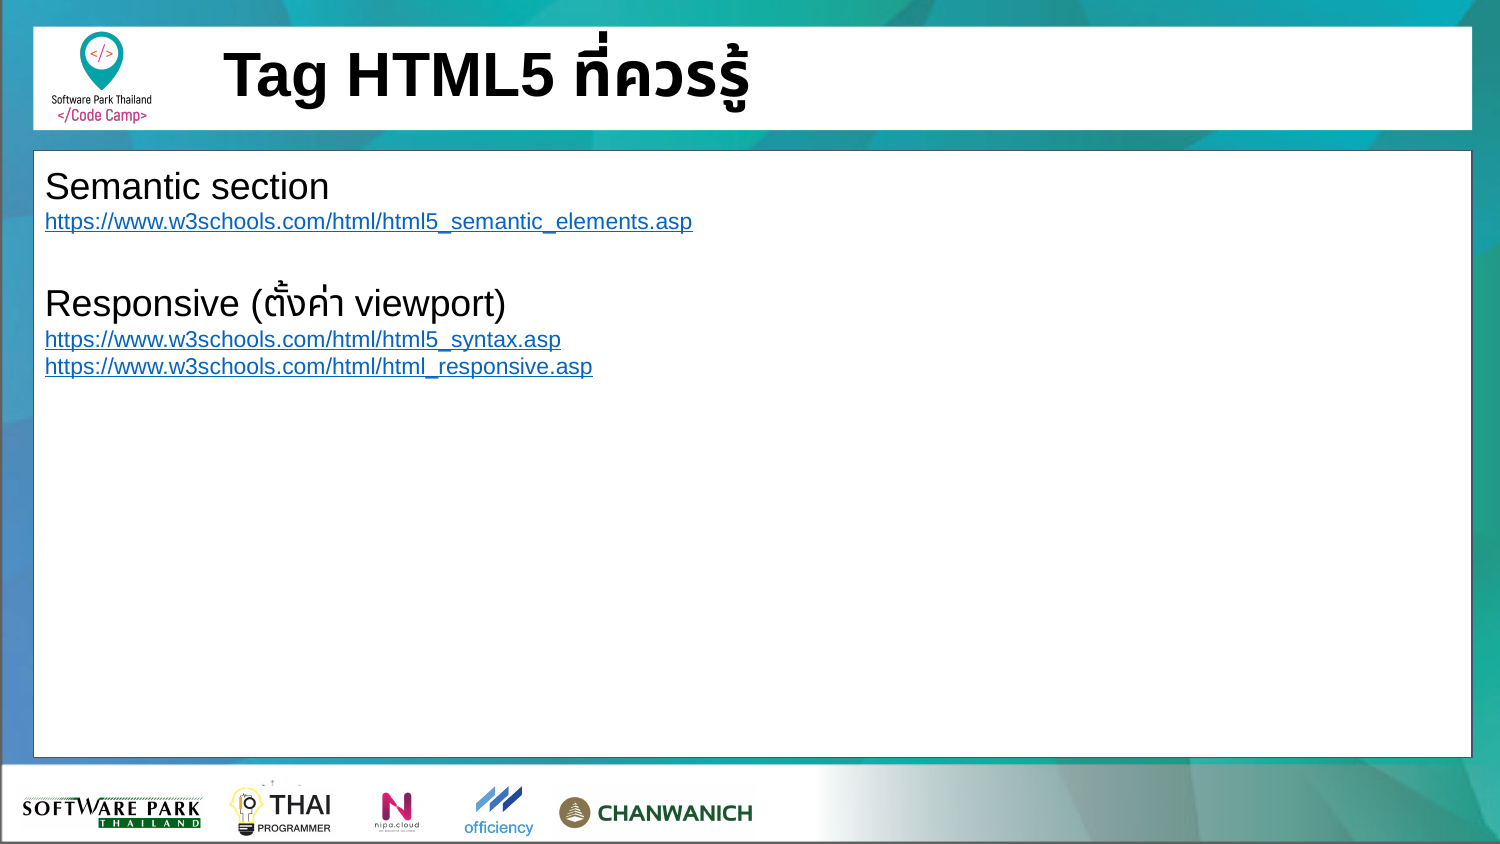

# Tag HTML5 ที่ควรรู้
Semantic section
https://www.w3schools.com/html/html5_semantic_elements.asp

Responsive (ตั้งค่า viewport)
https://www.w3schools.com/html/html5_syntax.asp
https://www.w3schools.com/html/html_responsive.asp